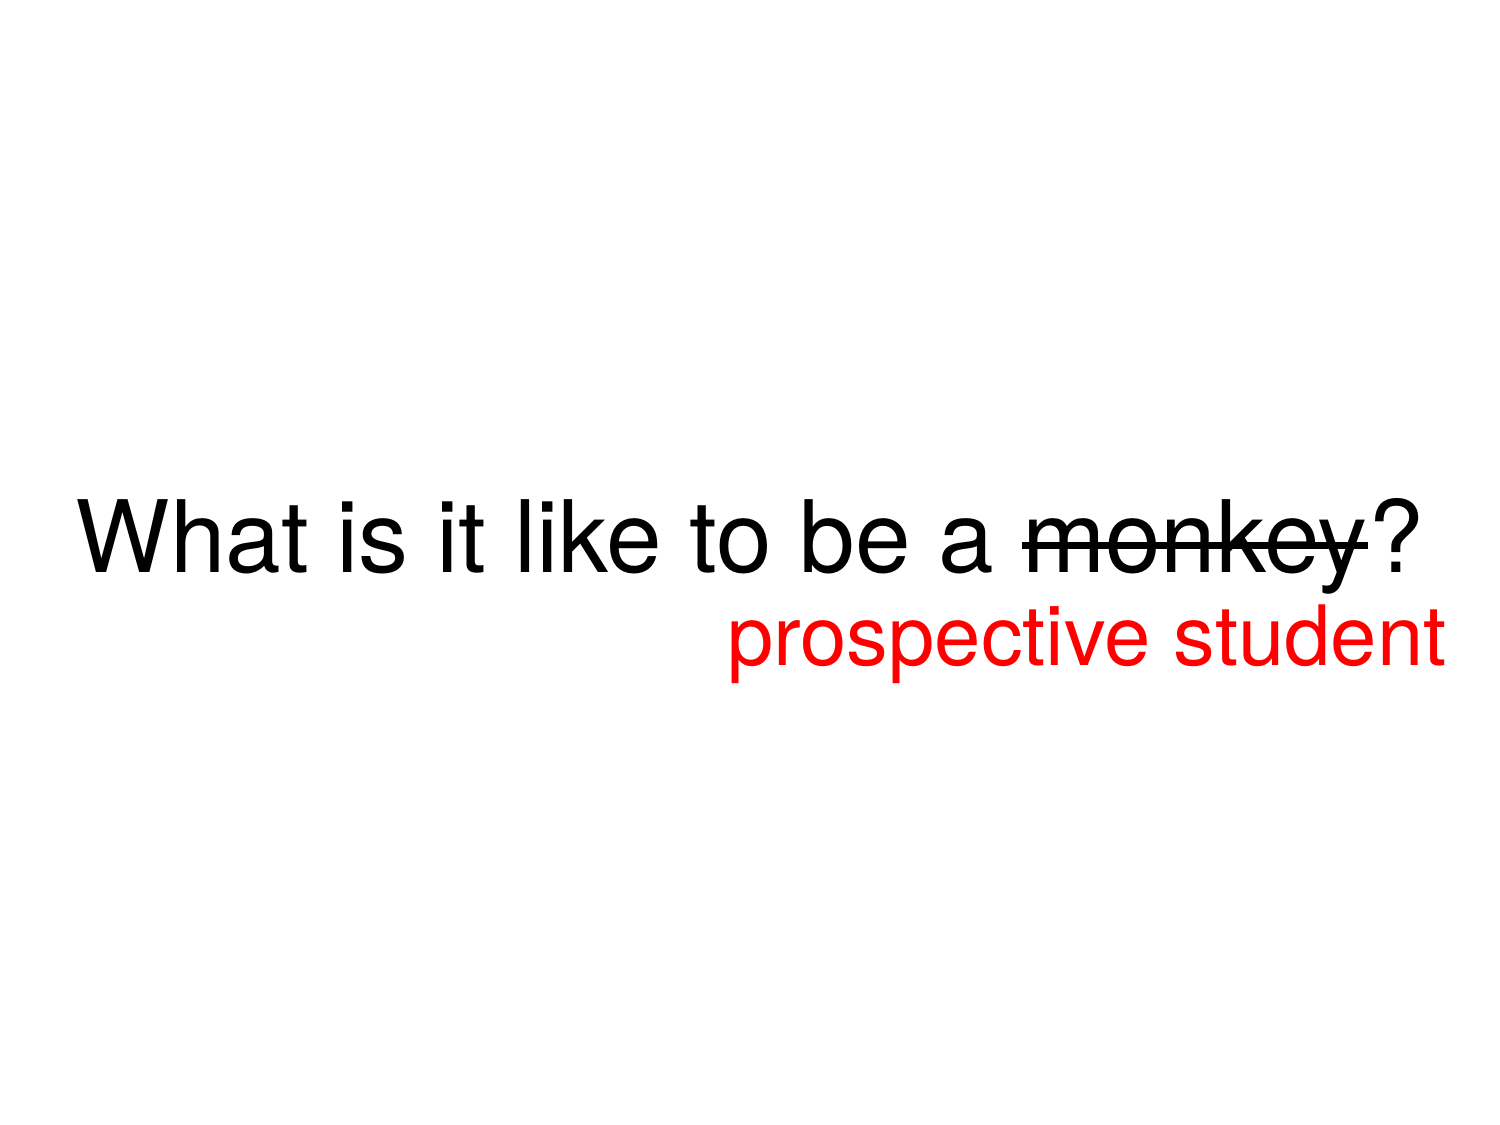

What is it like to be a monkey?
prospective student